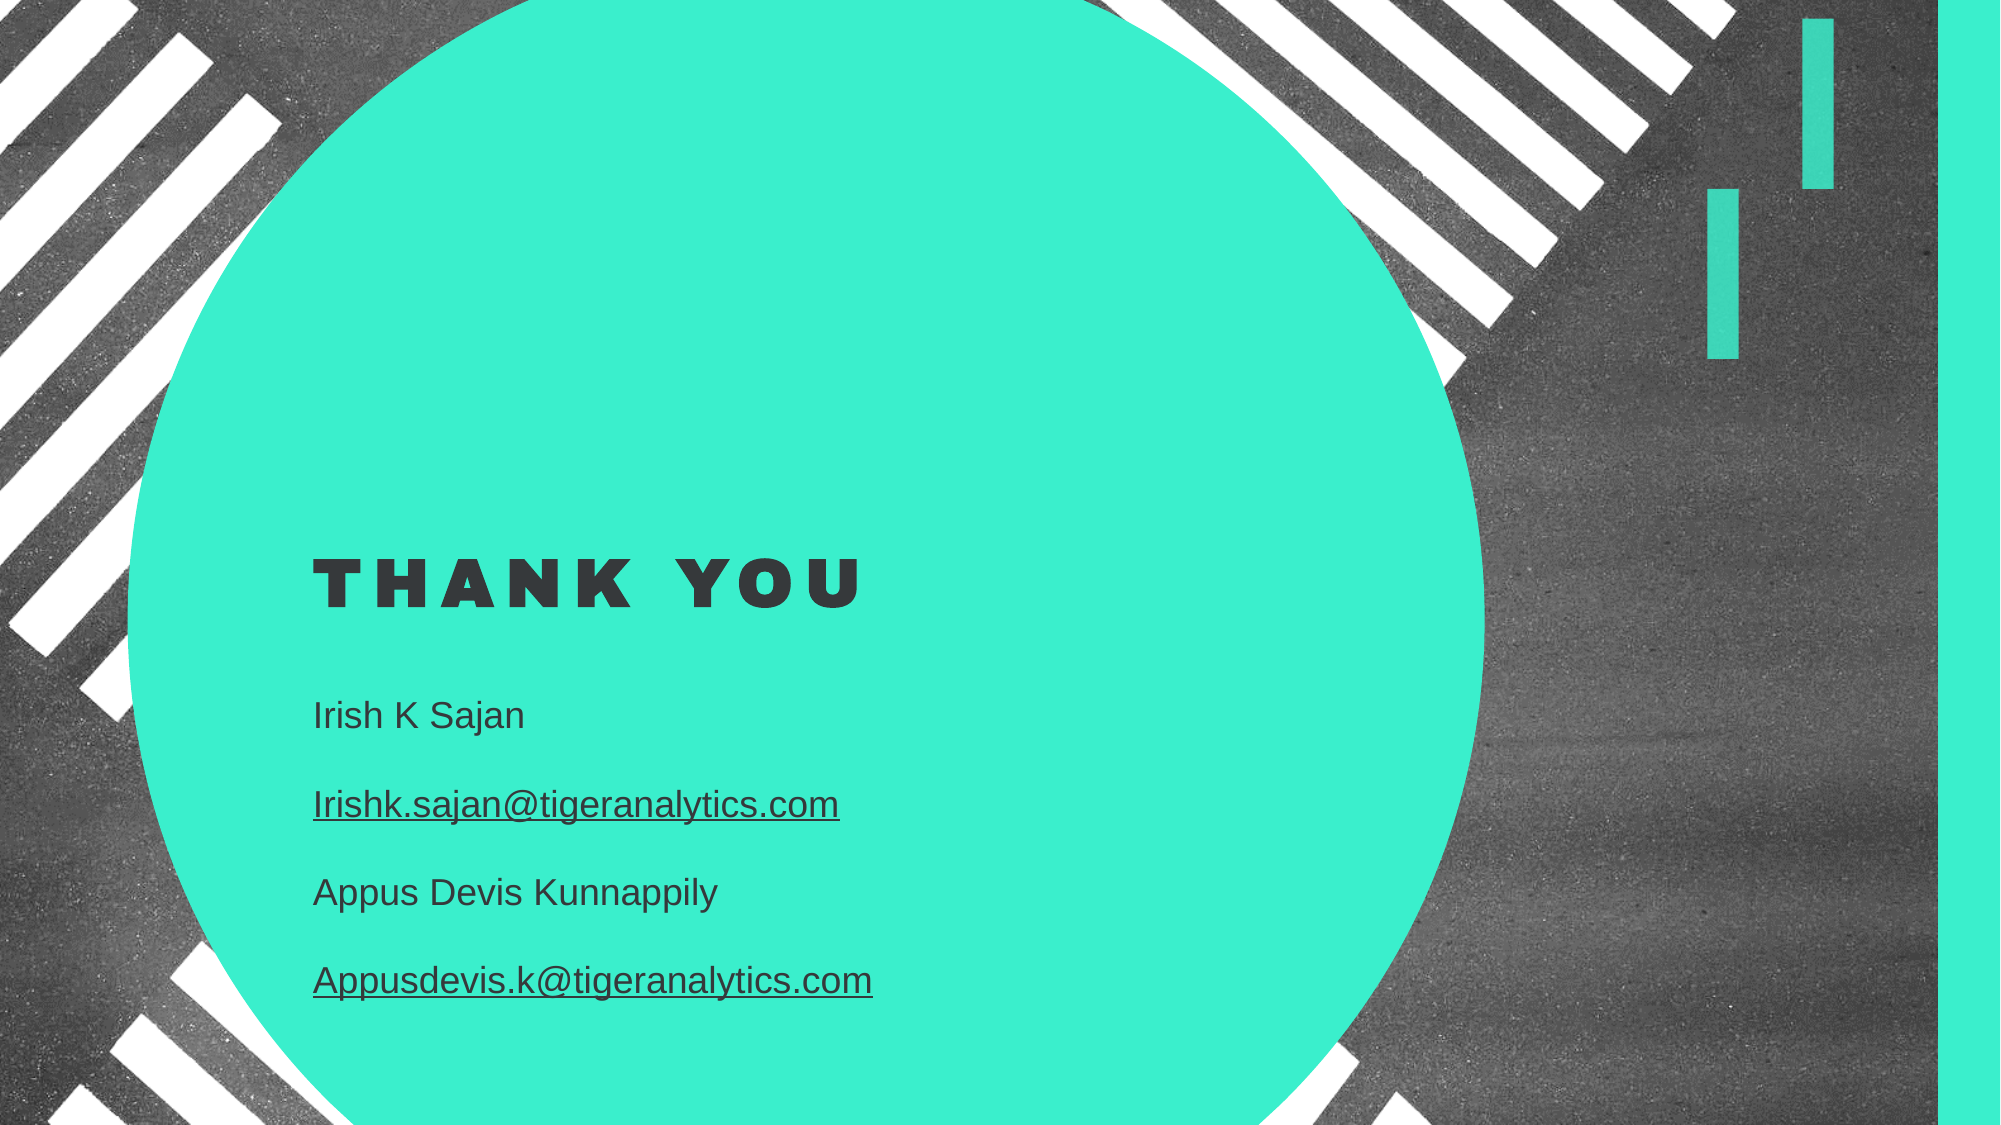

# THANK YOU
Irish K Sajan
Irishk.sajan@tigeranalytics.com
Appus Devis Kunnappily
Appusdevis.k@tigeranalytics.com